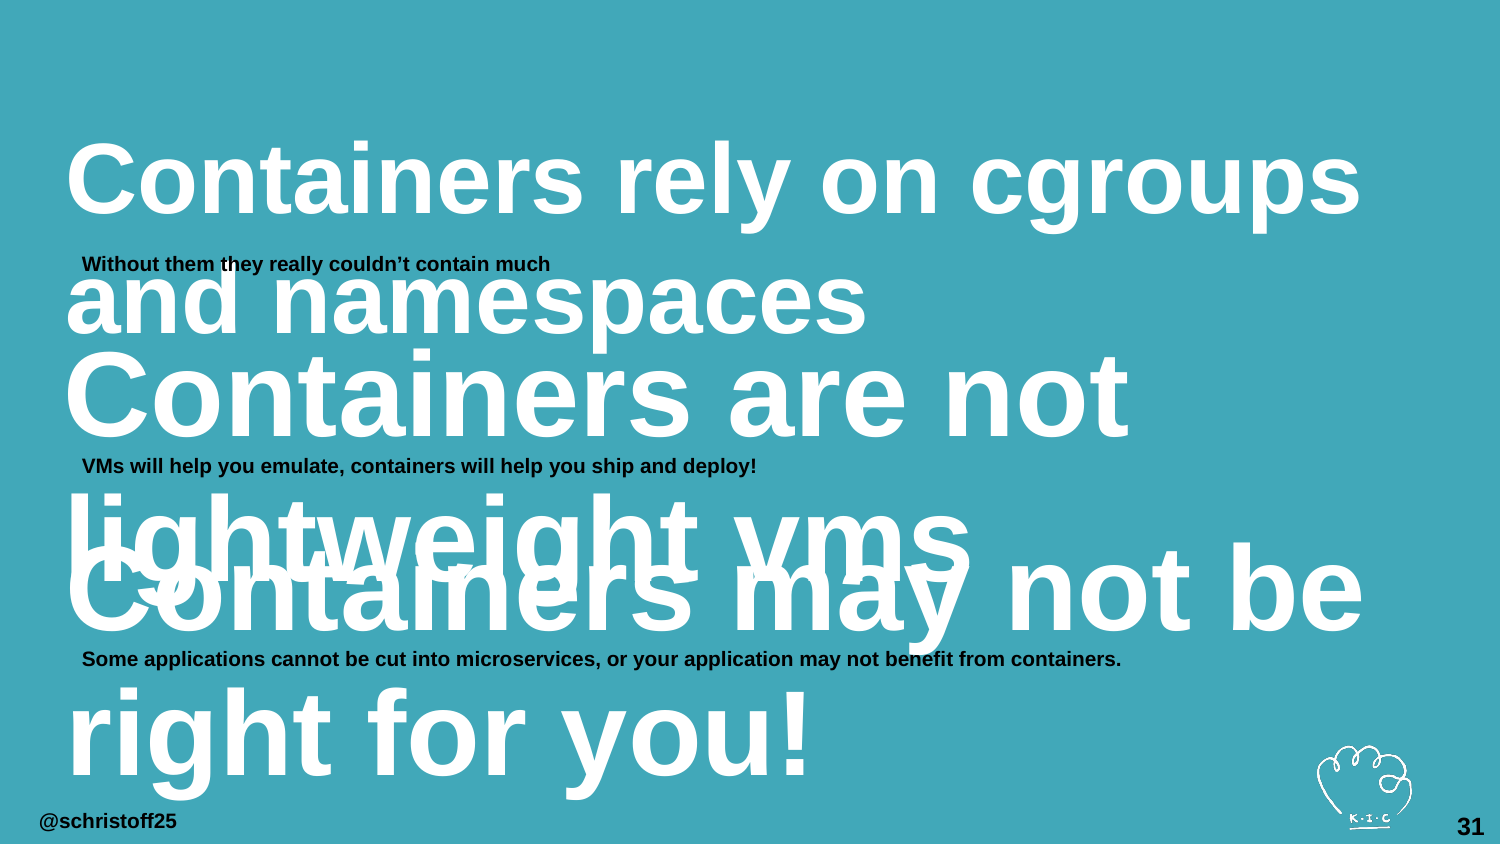

Containers rely on cgroups and namespaces
Without them they really couldn’t contain much
Containers are not lightweight vms
VMs will help you emulate, containers will help you ship and deploy!
Containers may not be right for you!
Some applications cannot be cut into microservices, or your application may not benefit from containers.
@schristoff25
31